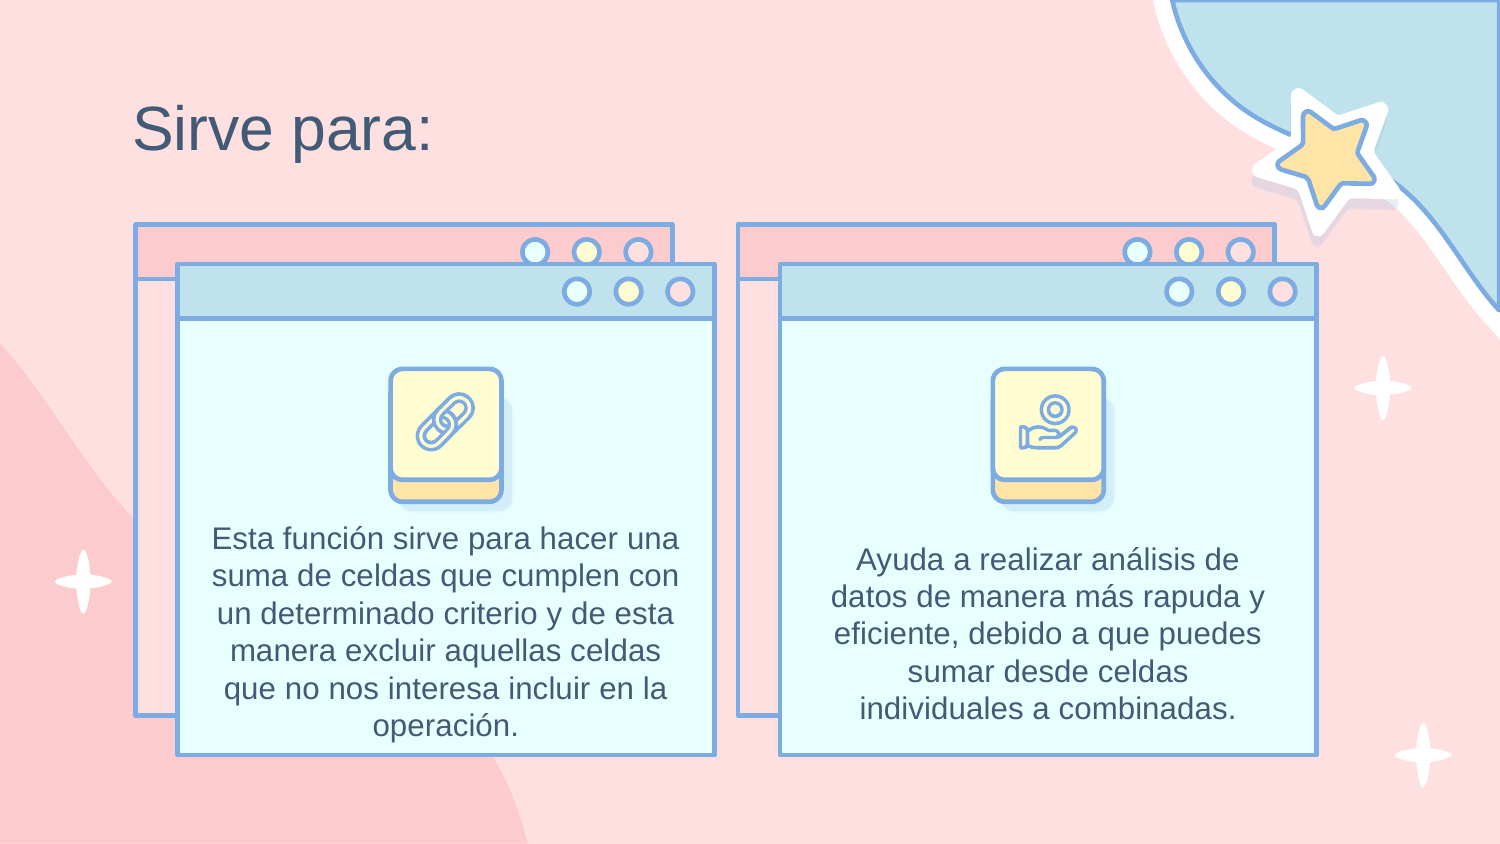

# Sirve para:

Esta función sirve para hacer una suma de celdas que cumplen con un determinado criterio y de esta manera excluir aquellas celdas que no nos interesa incluir en la operación.
Ayuda a realizar análisis de datos de manera más rapuda y eficiente, debido a que puedes sumar desde celdas individuales a combinadas.